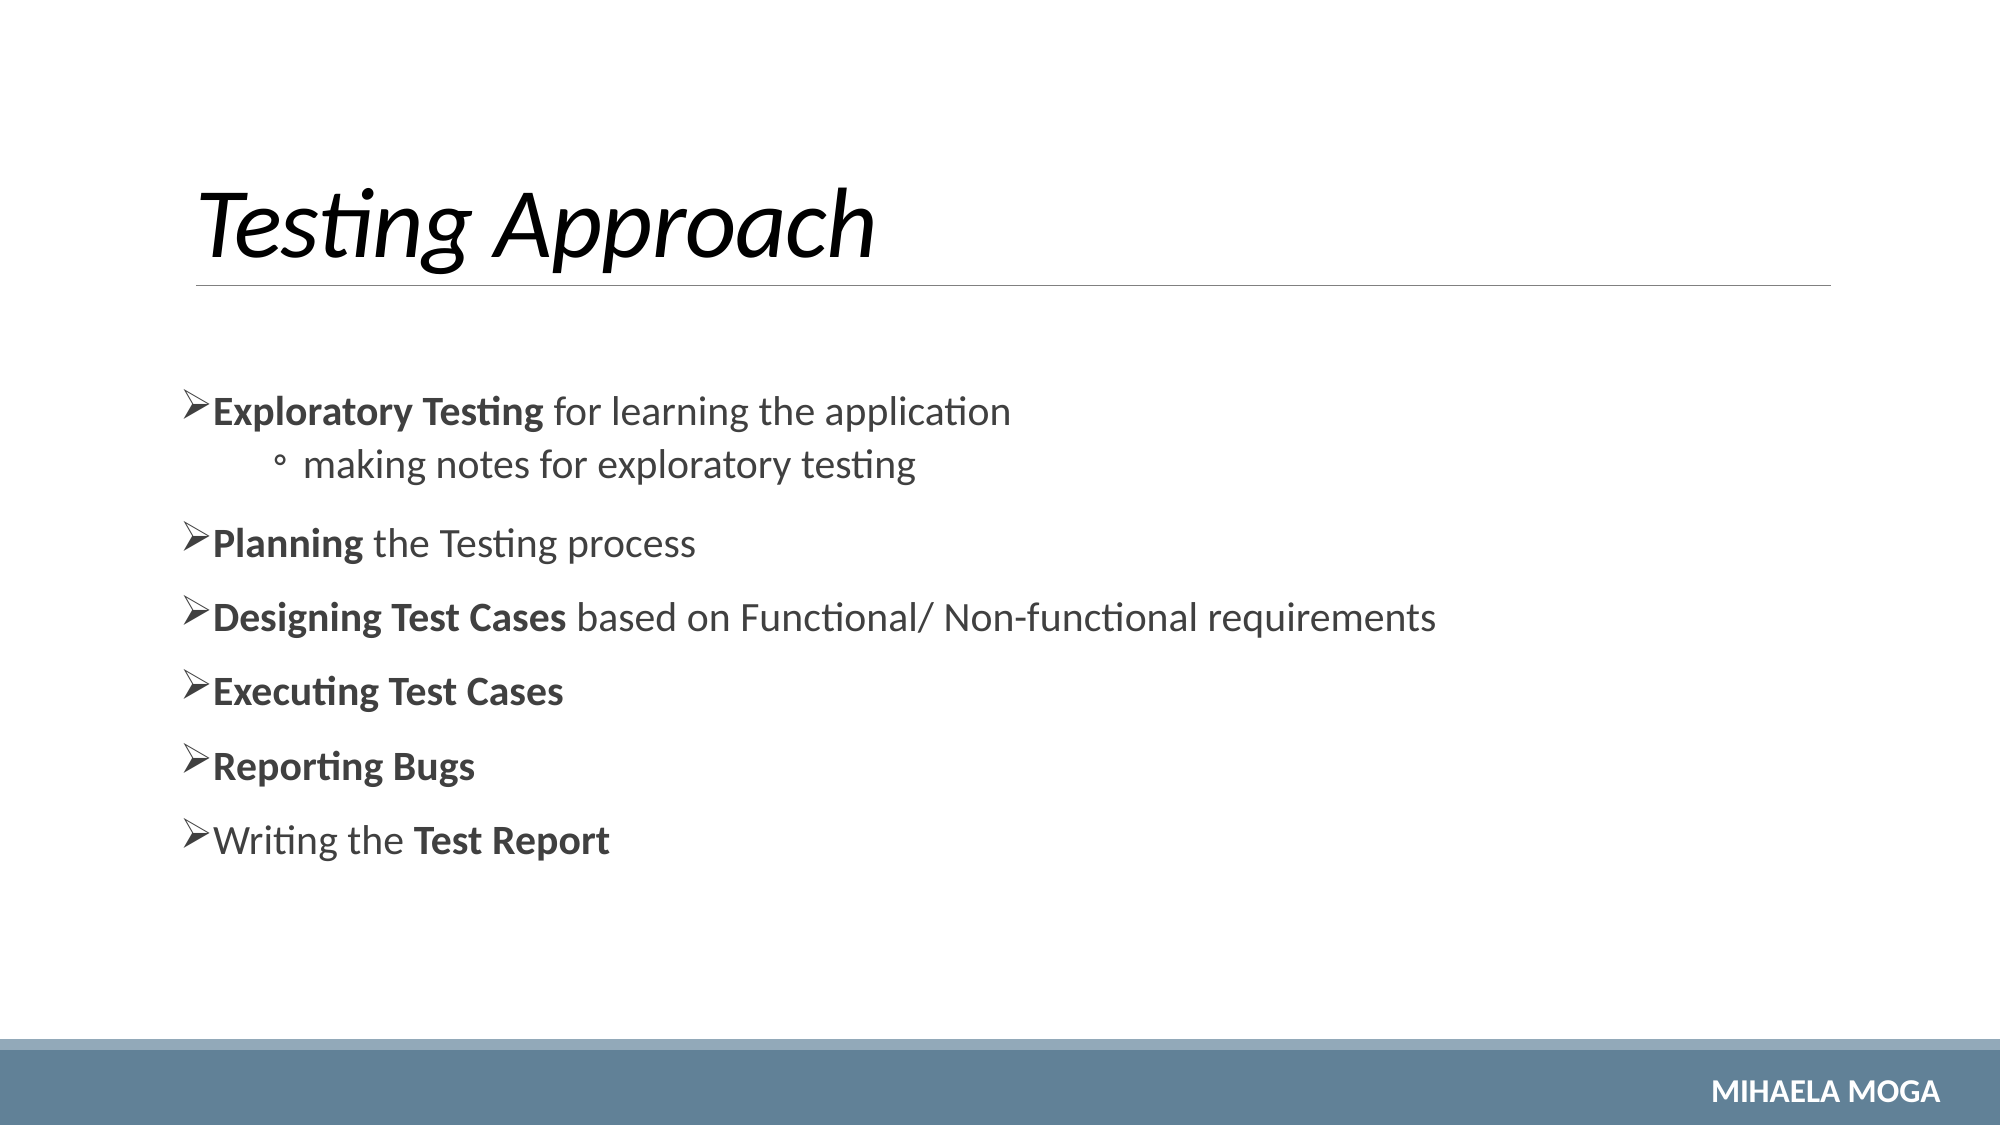

# Testing Approach

Exploratory Testing for learning the application
making notes for exploratory testing
Planning the Testing process
Designing Test Cases based on Functional/ Non-functional requirements
Executing Test Cases
Reporting Bugs
Writing the Test Report
Mihaela Moga